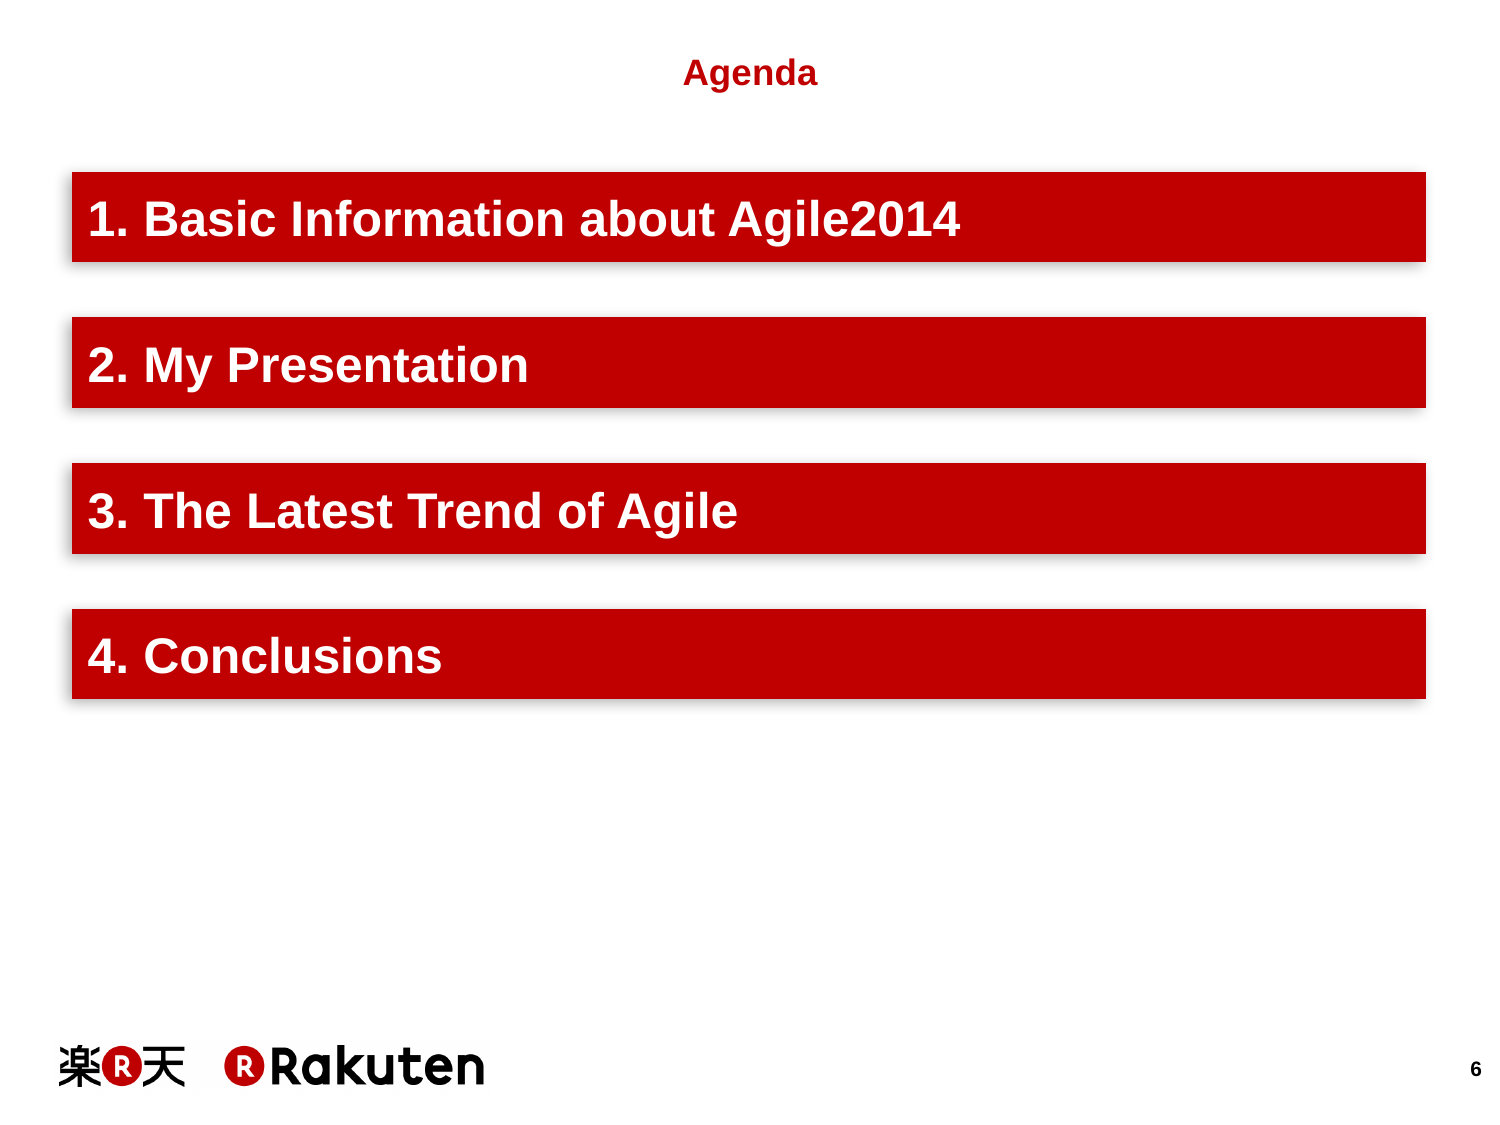

# Agenda
1. Basic Information about Agile2014
2. My Presentation
3. The Latest Trend of Agile
4. Conclusions